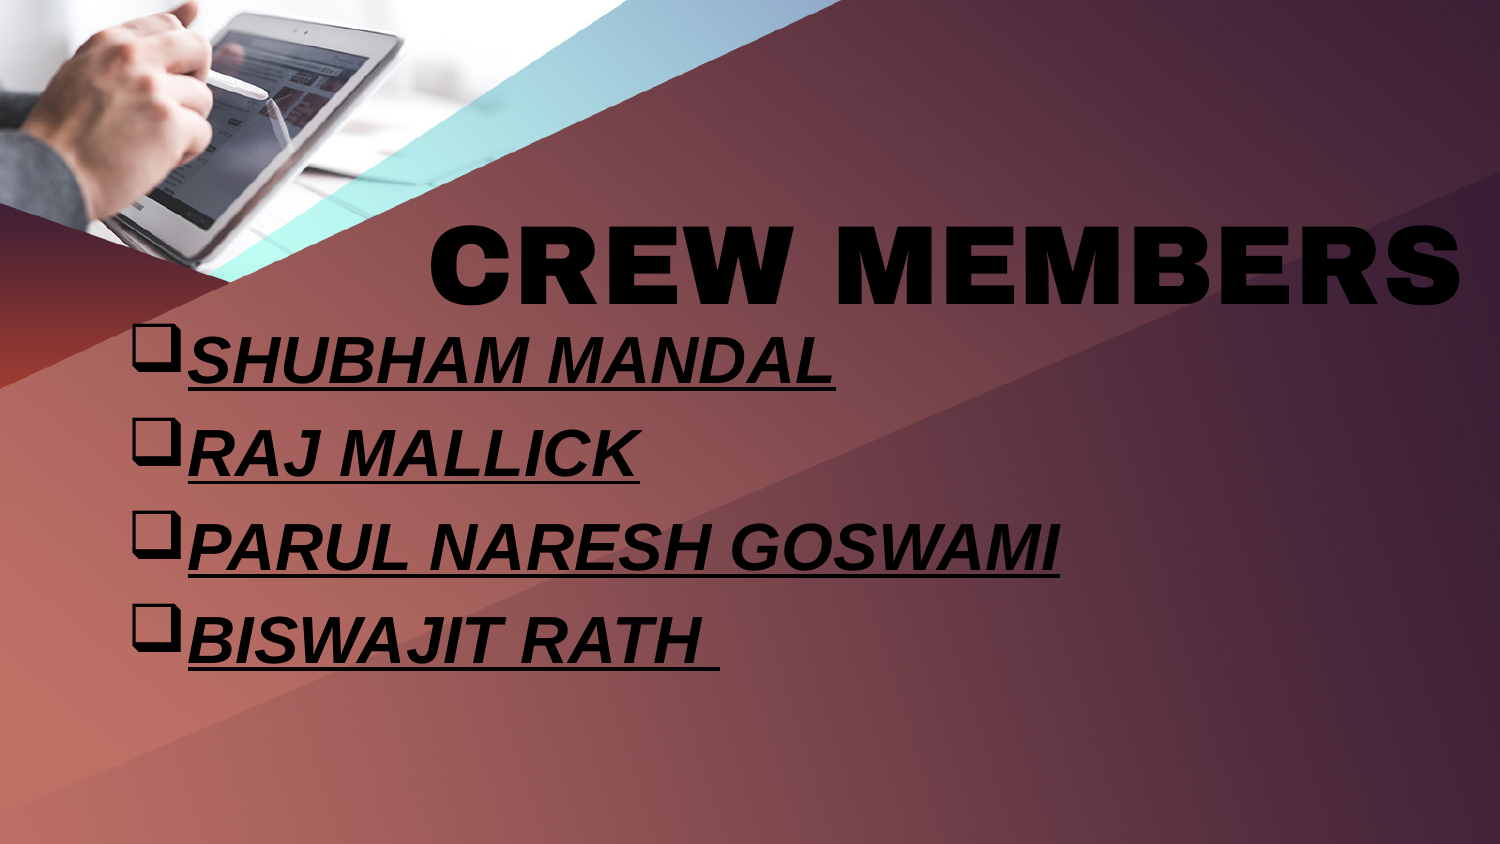

CREW MEMBERS
SHUBHAM MANDAL
RAJ MALLICK
PARUL NARESH GOSWAMI
BISWAJIT RATH